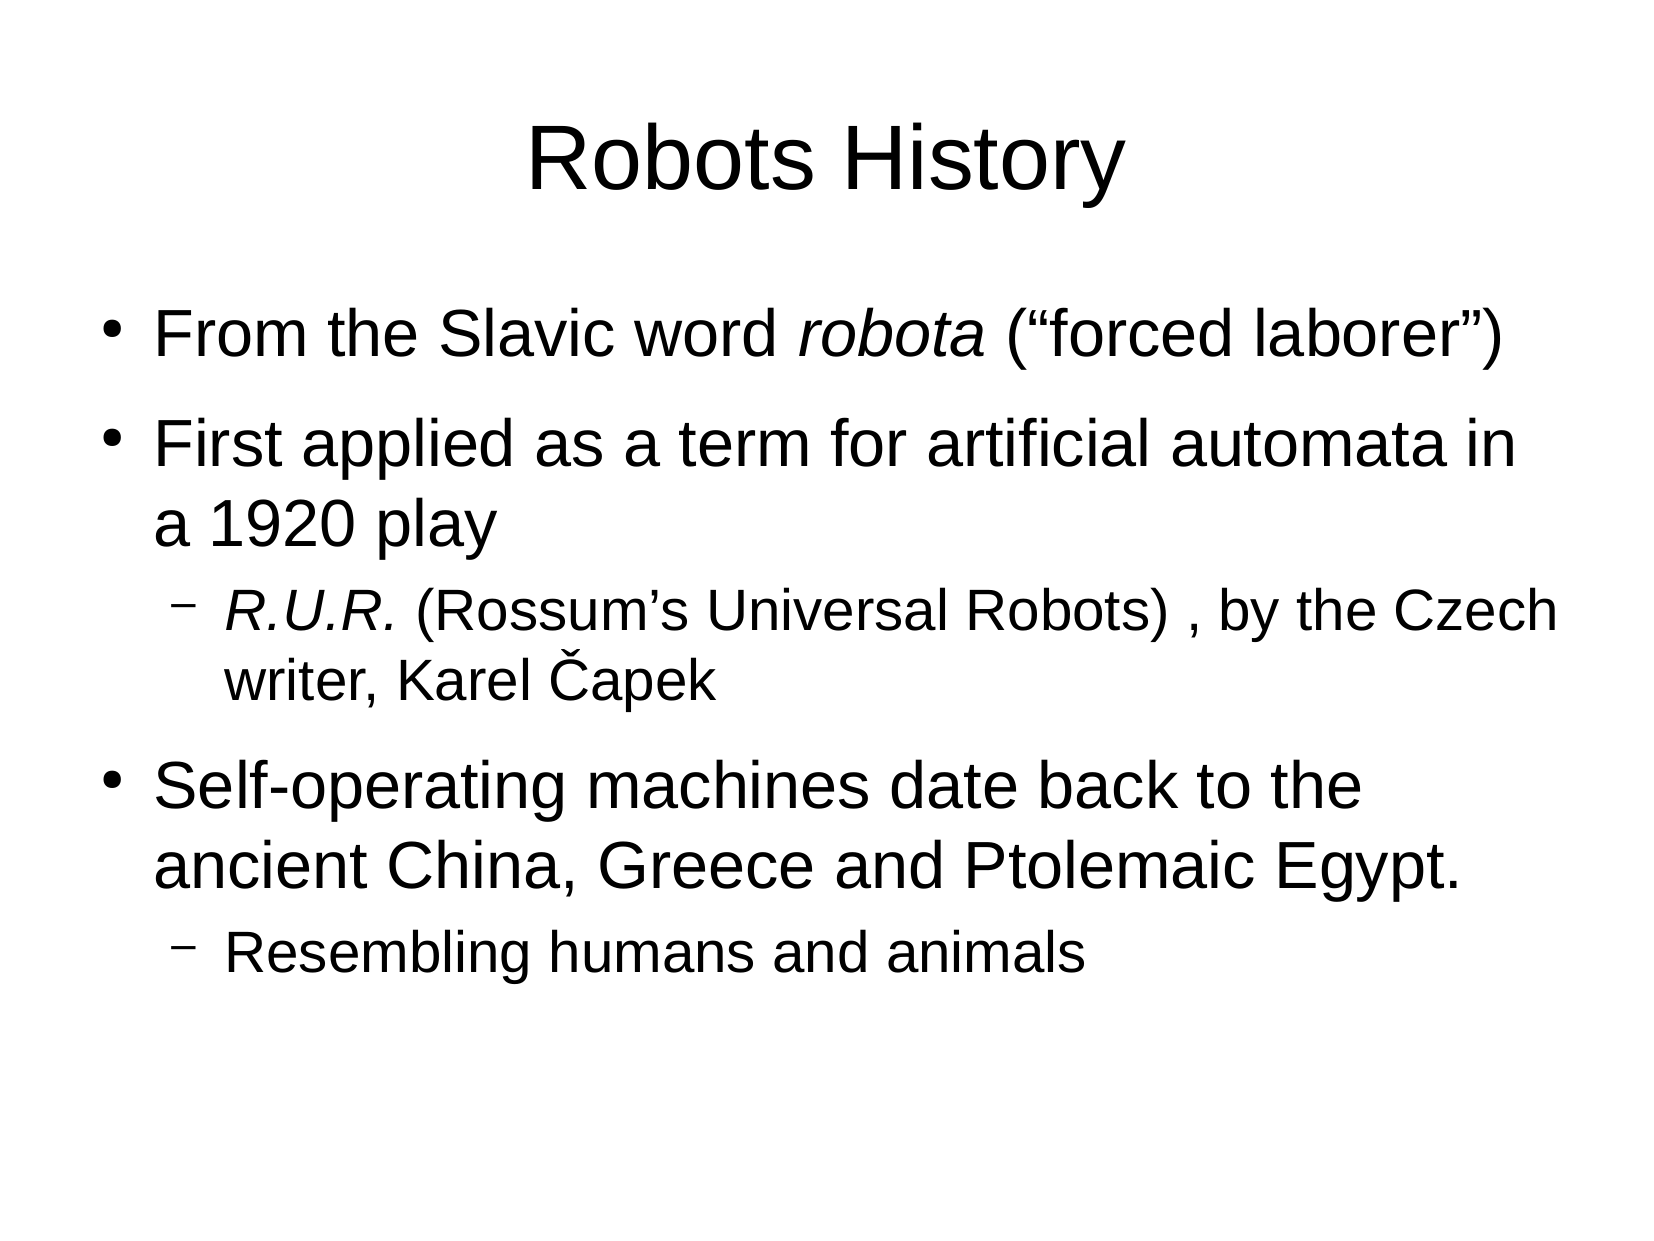

# Robots History
From the Slavic word robota (“forced laborer”)
First applied as a term for artificial automata in a 1920 play
R.U.R. (Rossum’s Universal Robots) , by the Czech writer, Karel Čapek
Self-operating machines date back to the ancient China, Greece and Ptolemaic Egypt.
Resembling humans and animals